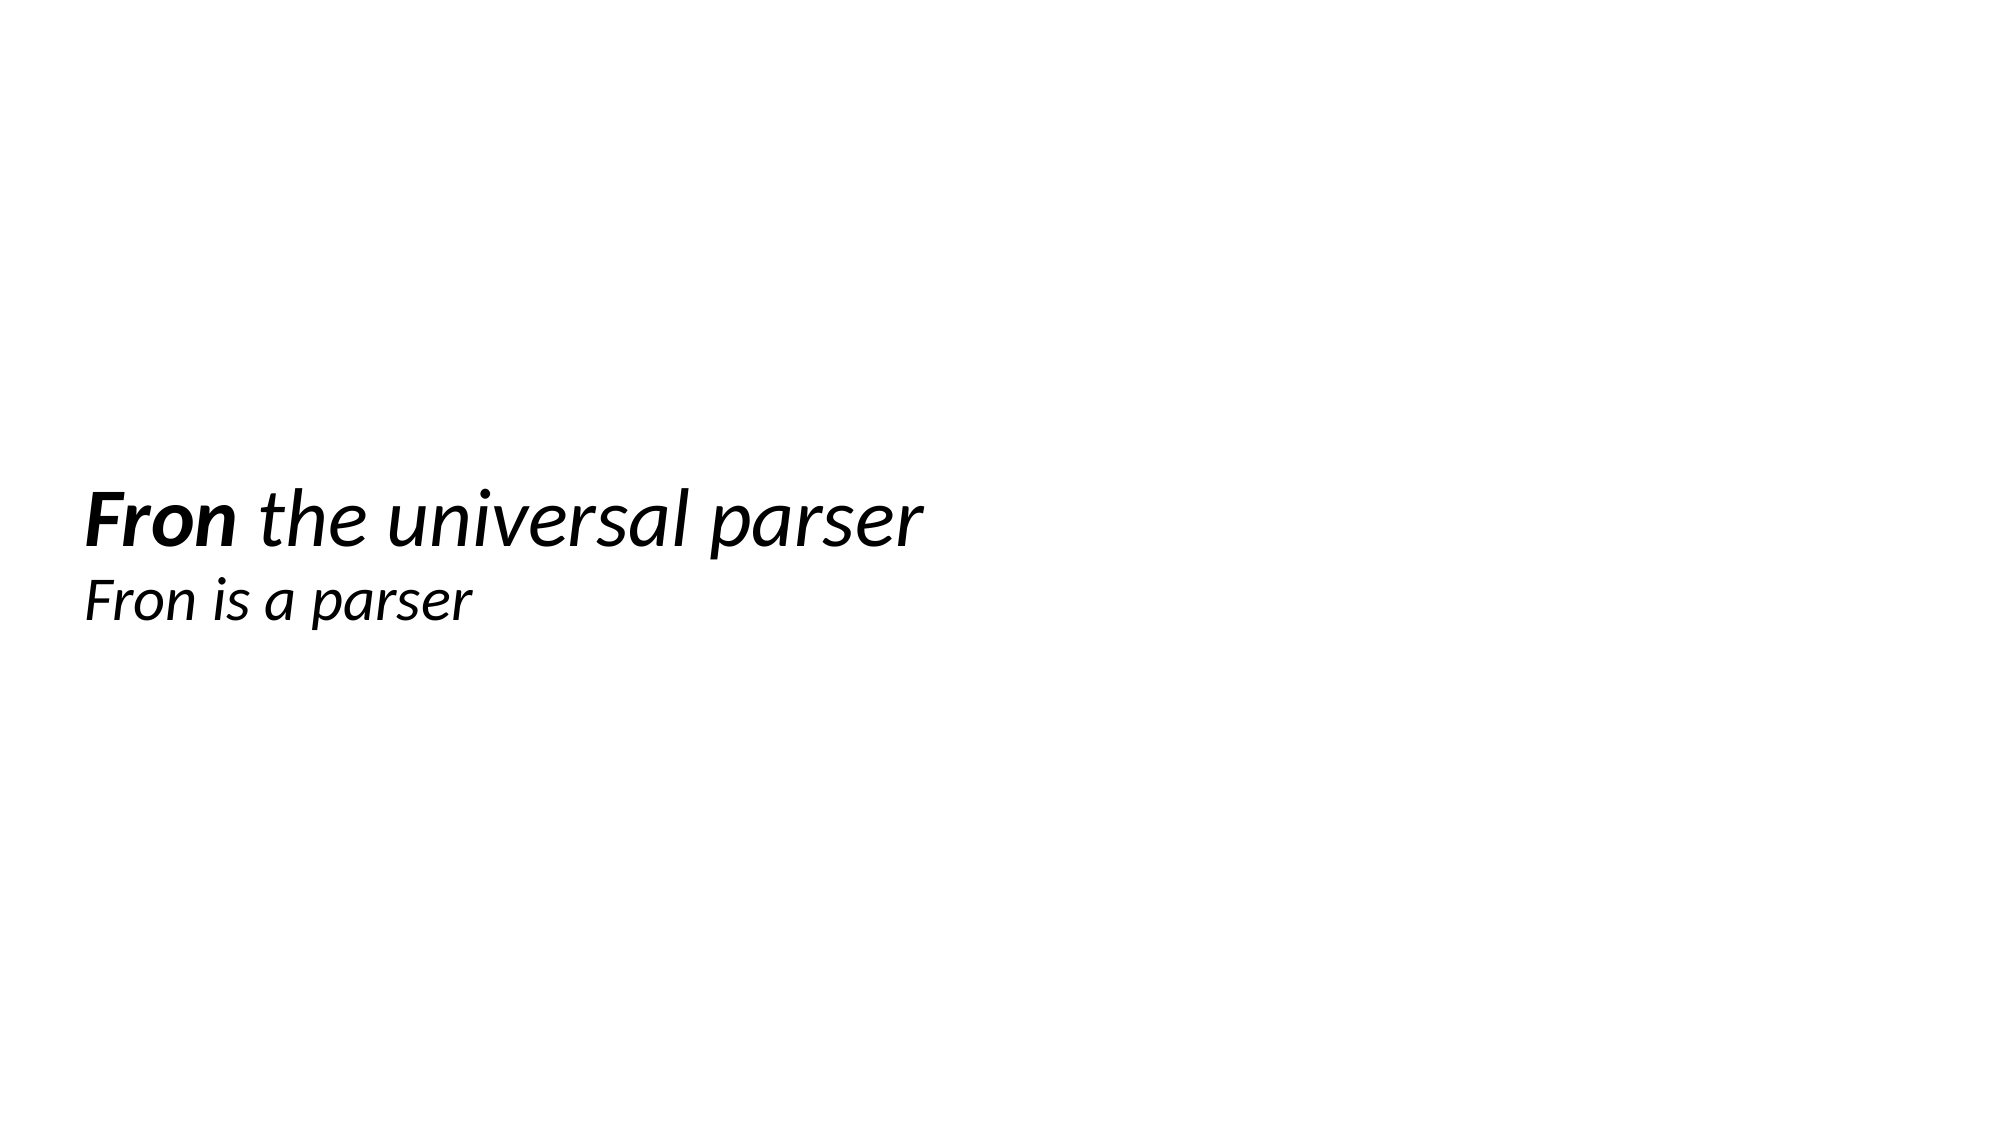

Fron the universal parser
Fron is a parser